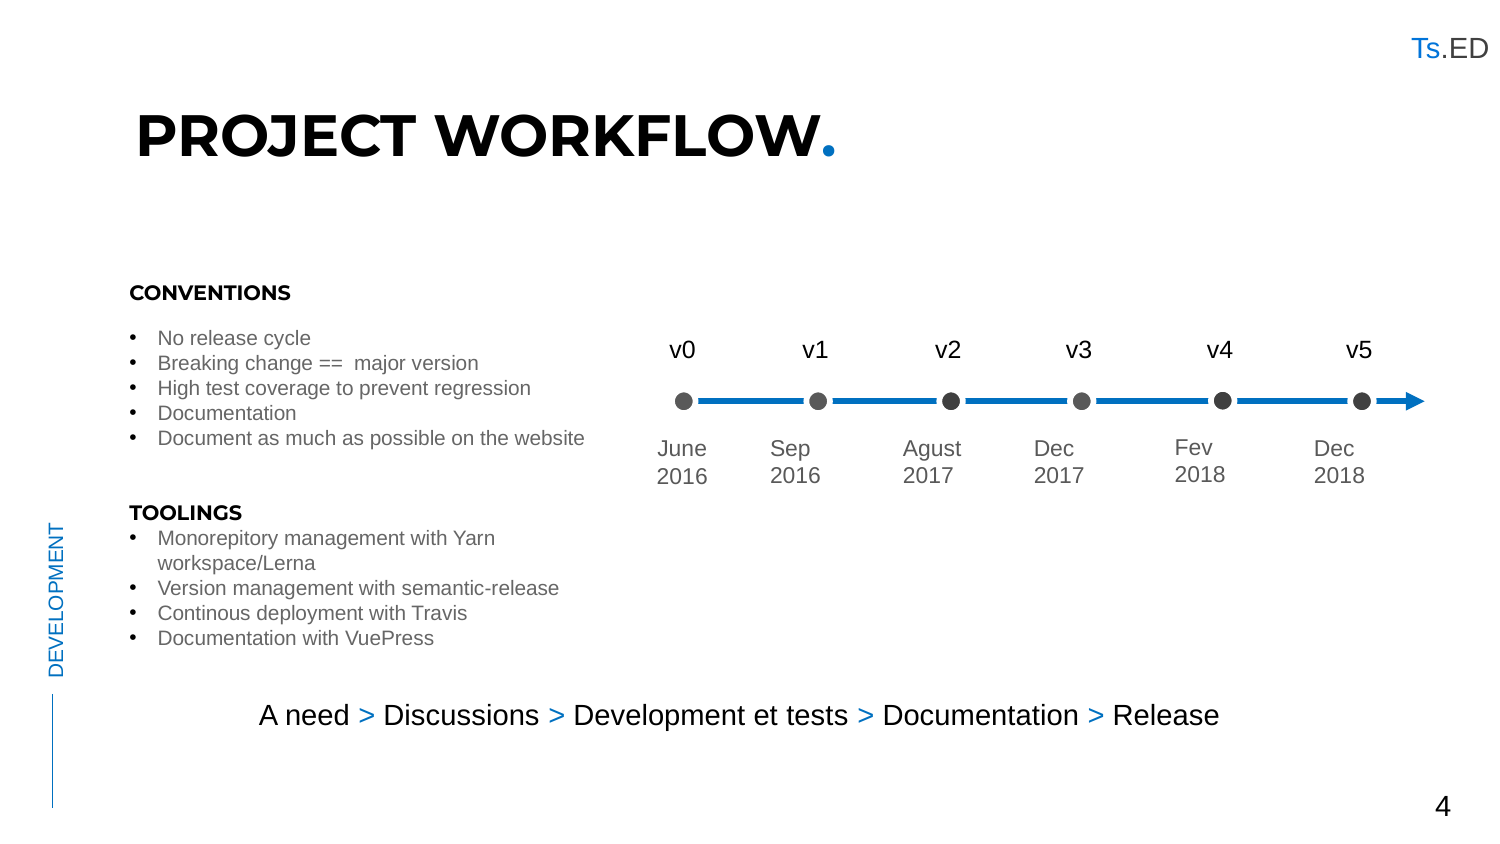

PROJECT WORKFLOW.

CONVENTIONS

No release cycle
Breaking change ==  major version
High test coverage to prevent regression
Documentation
Document as much as possible on the website

TOOLINGS
Monorepitory management with Yarn workspace/Lerna
Version management with semantic-release
Continous deployment with Travis
Documentation with VuePress

v4
v0
v1
v2
v3
v5

DEVELOPMENT
Fev 2018
Sep 2016
Agust 2017
Dec 2017
Dec 2018
June 2016
A need > Discussions > Development et tests > Documentation > Release
4